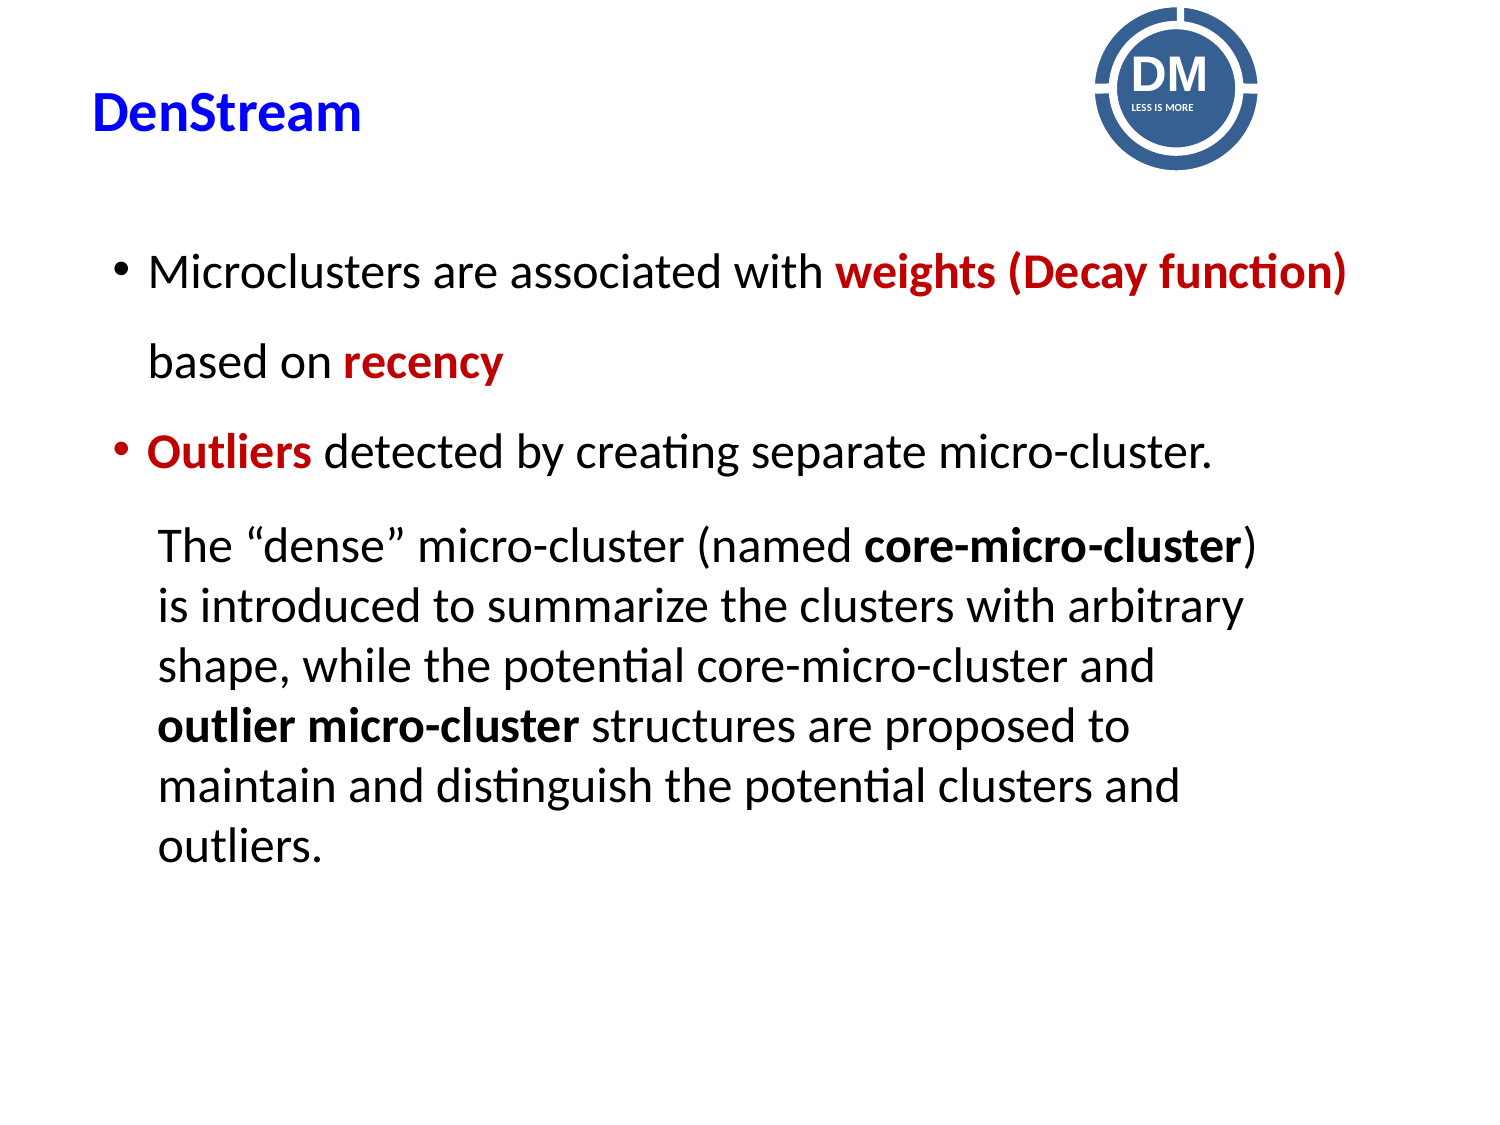

DenStream
Microclusters are associated with weights (Decay function) based on recency
Outliers detected by creating separate micro-cluster.

The “dense” micro-cluster (named core-micro-cluster) is introduced to summarize the clusters with arbitrary shape, while the potential core-micro-cluster and outlier micro-cluster structures are proposed to maintain and distinguish the potential clusters and outliers.